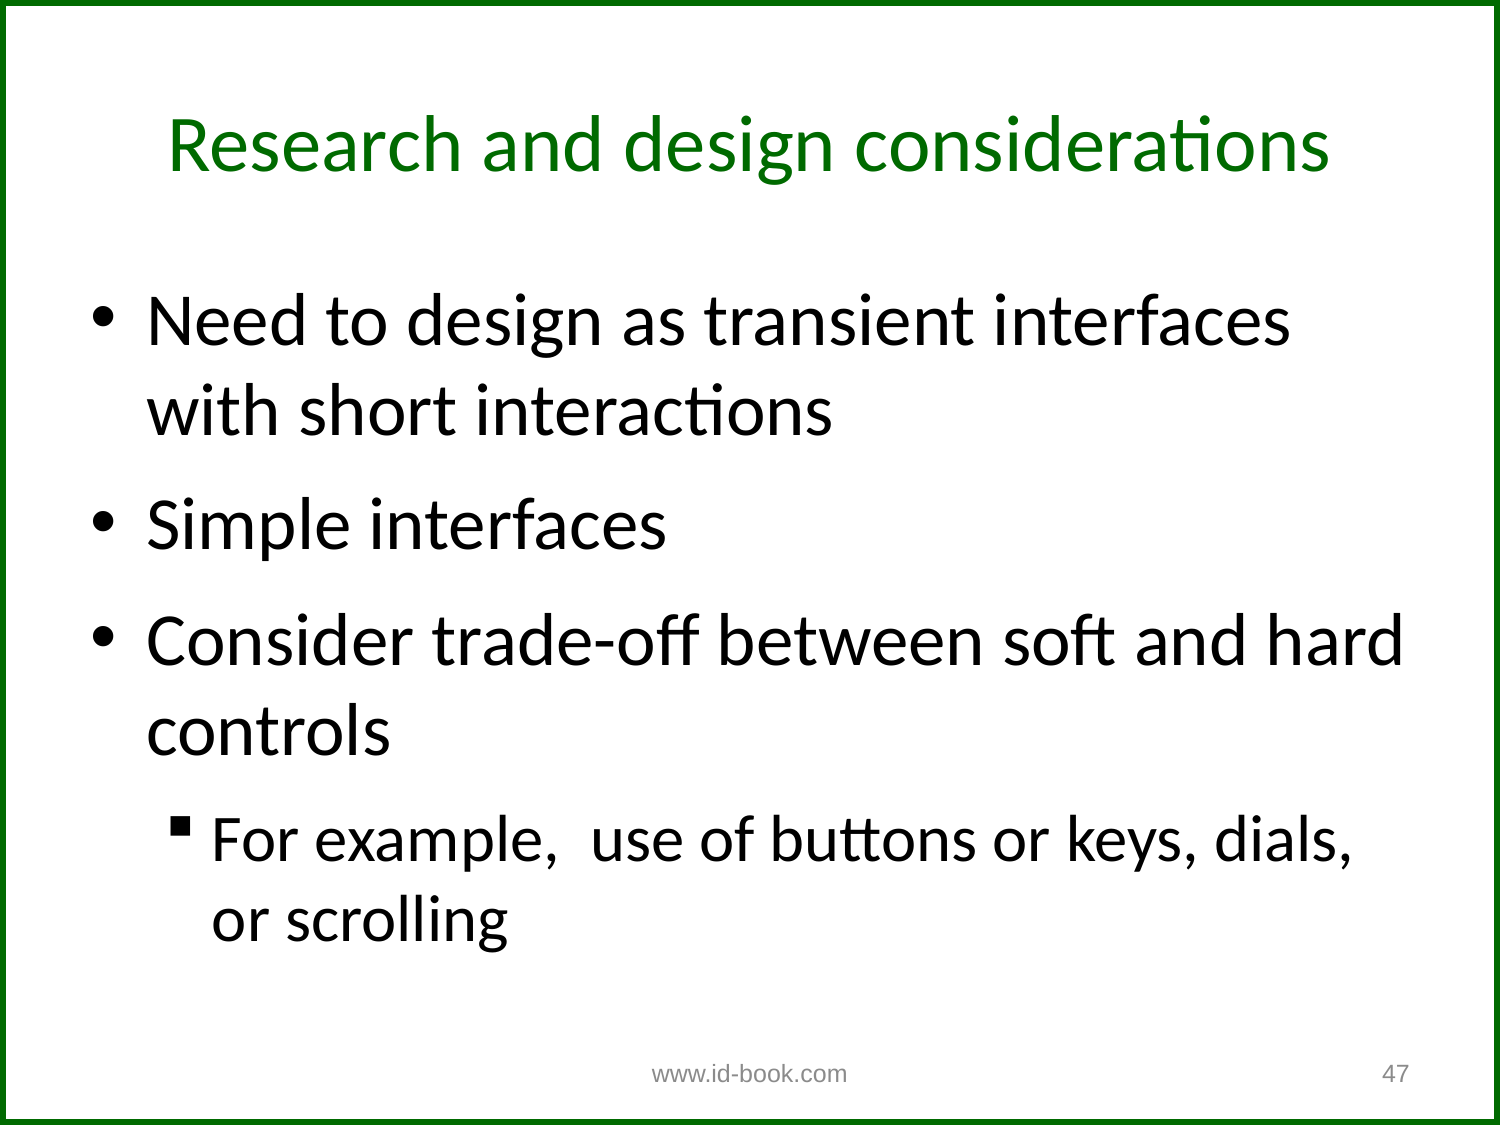

Research and design considerations
Need to design as transient interfaces with short interactions
Simple interfaces
Consider trade-off between soft and hard controls
For example,  use of buttons or keys, dials, or scrolling
www.id-book.com
47